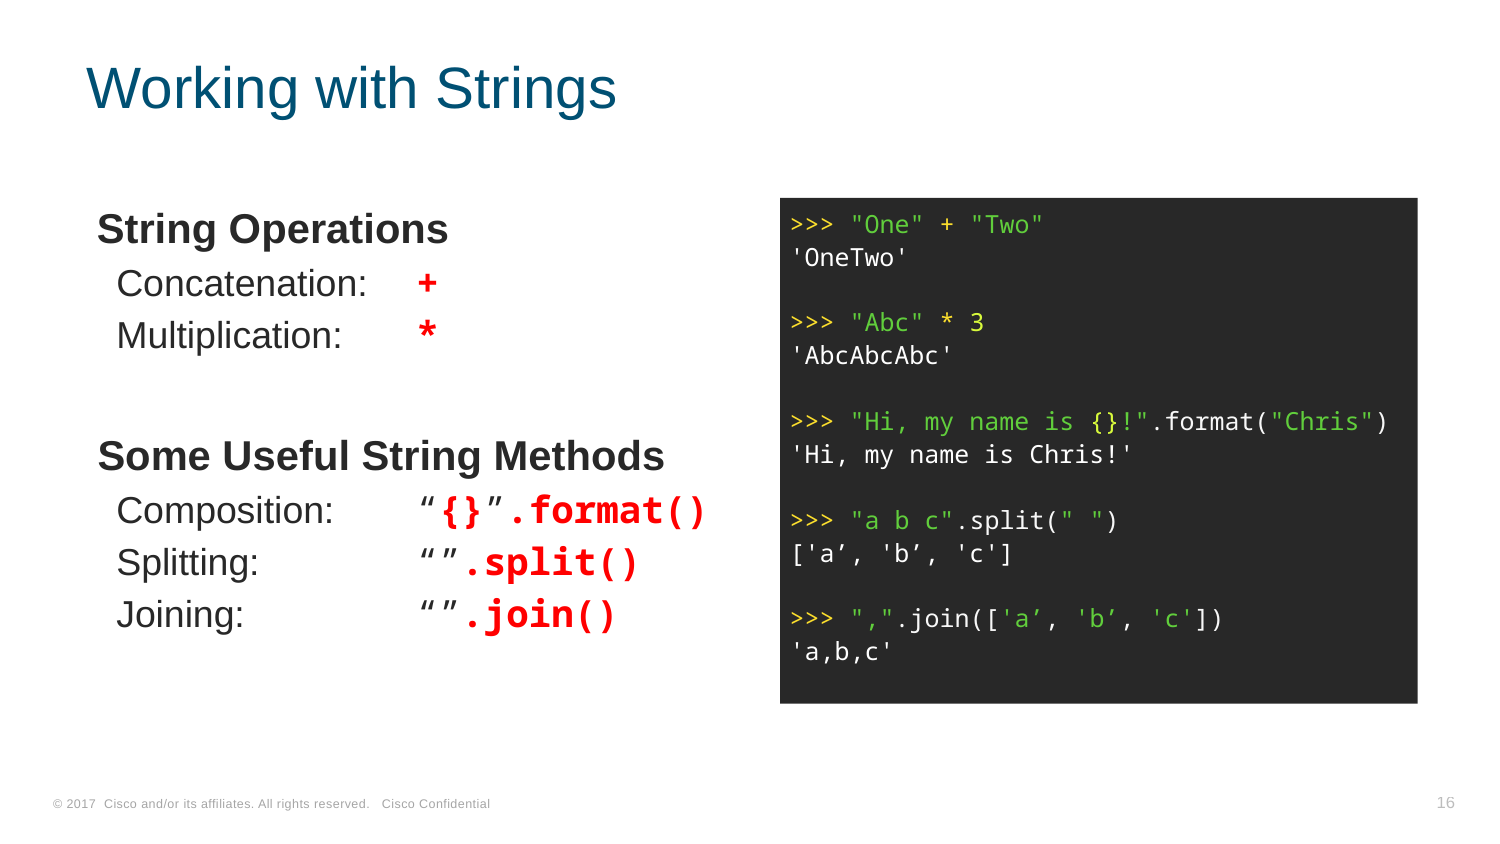

# Working with Strings
String Operations
Concatenation:	+
Multiplication:	*

Some Useful String Methods
Composition:	“{}”.format()
Splitting:		“”.split()
Joining:		“”.join()

>>> "One" + "Two"
'OneTwo'
>>> "Abc" * 3
'AbcAbcAbc'
>>> "Hi, my name is {}!".format("Chris")
'Hi, my name is Chris!'
>>> "a b c".split(" ")
['a’, 'b’, 'c']
>>> ",".join(['a’, 'b’, 'c'])
'a,b,c'